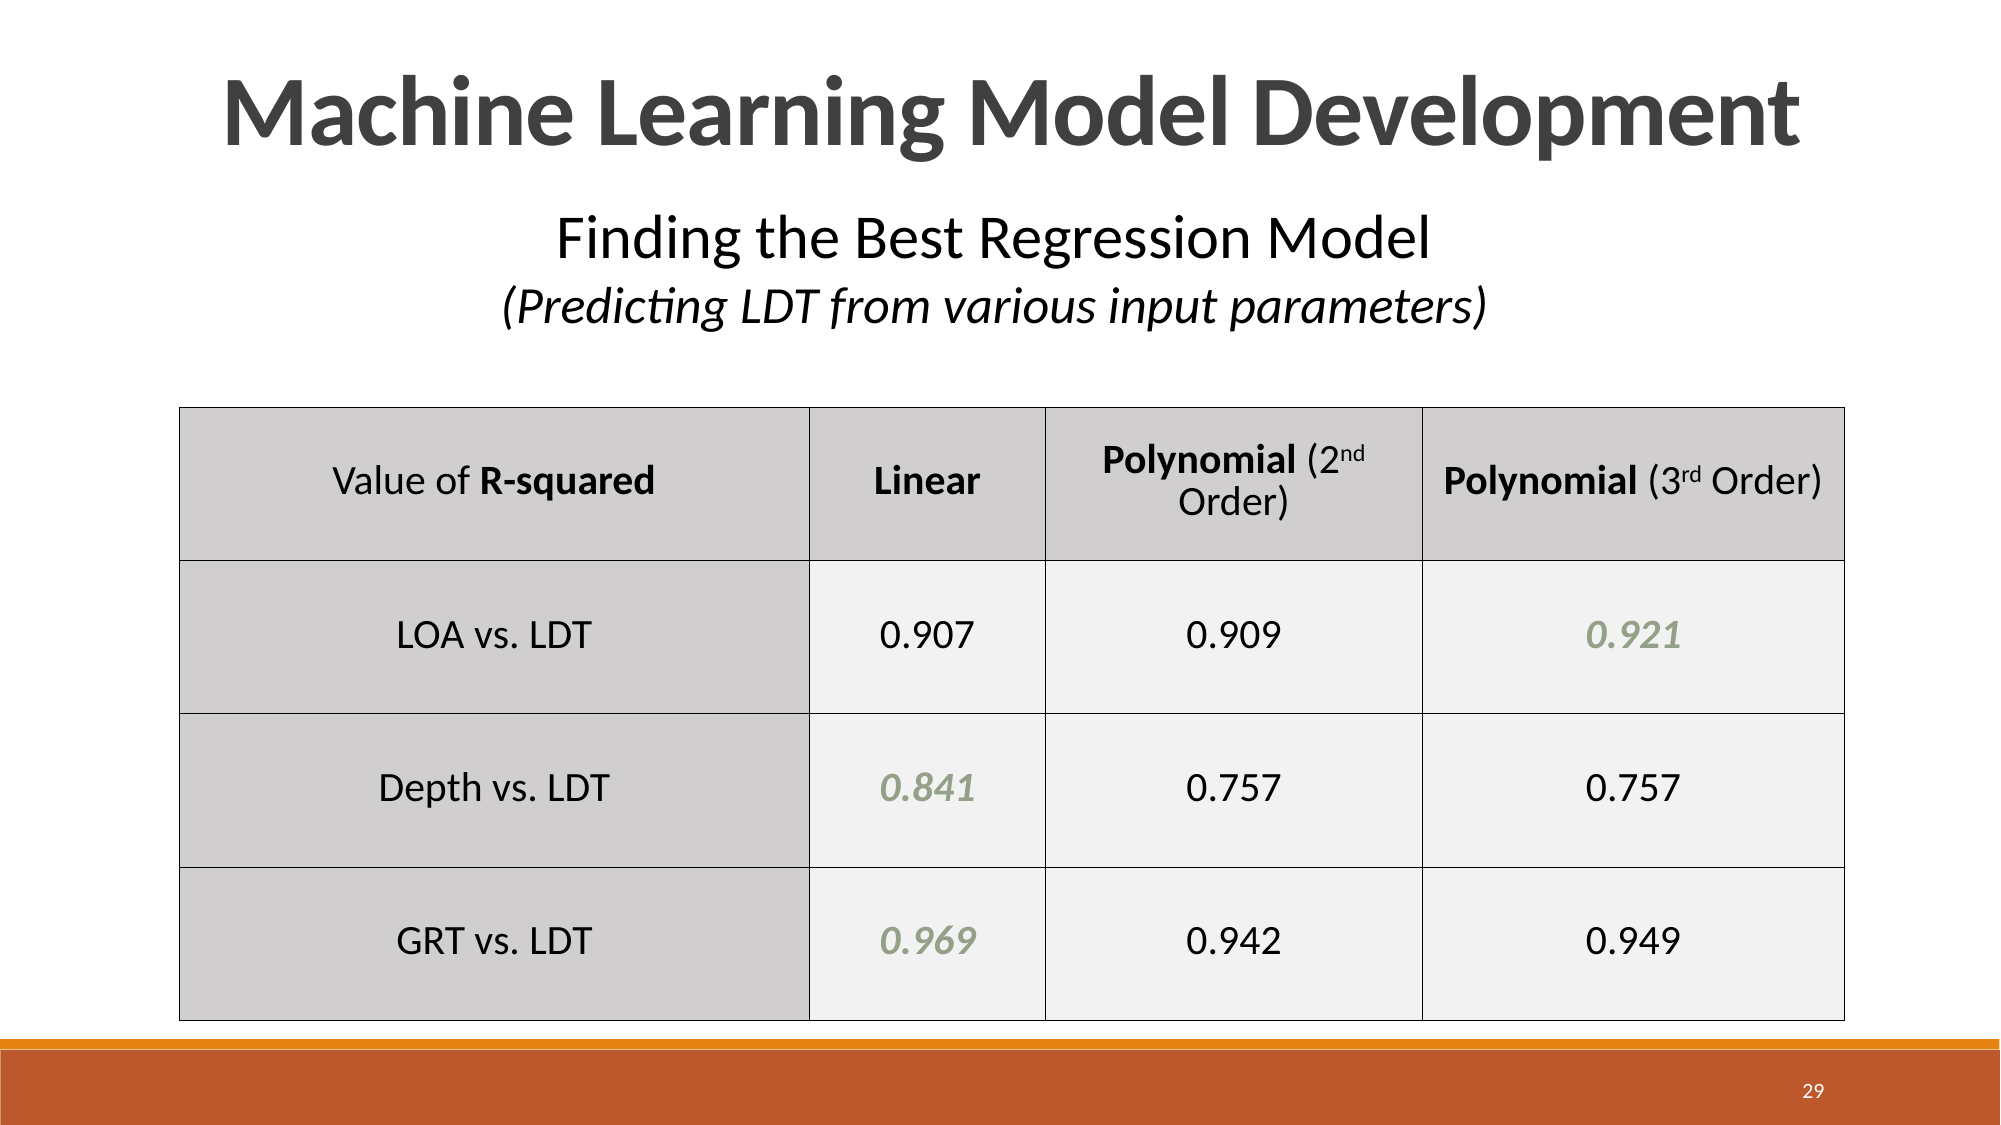

Machine Learning Model Development
Finding the Best Regression Model
(Predicting LDT from various input parameters)
| Value of R-squared | Linear | Polynomial (2nd Order) | Polynomial (3rd Order) |
| --- | --- | --- | --- |
| LOA vs. LDT | 0.907 | 0.909 | 0.921 |
| Depth vs. LDT | 0.841 | 0.757 | 0.757 |
| GRT vs. LDT | 0.969 | 0.942 | 0.949 |
29